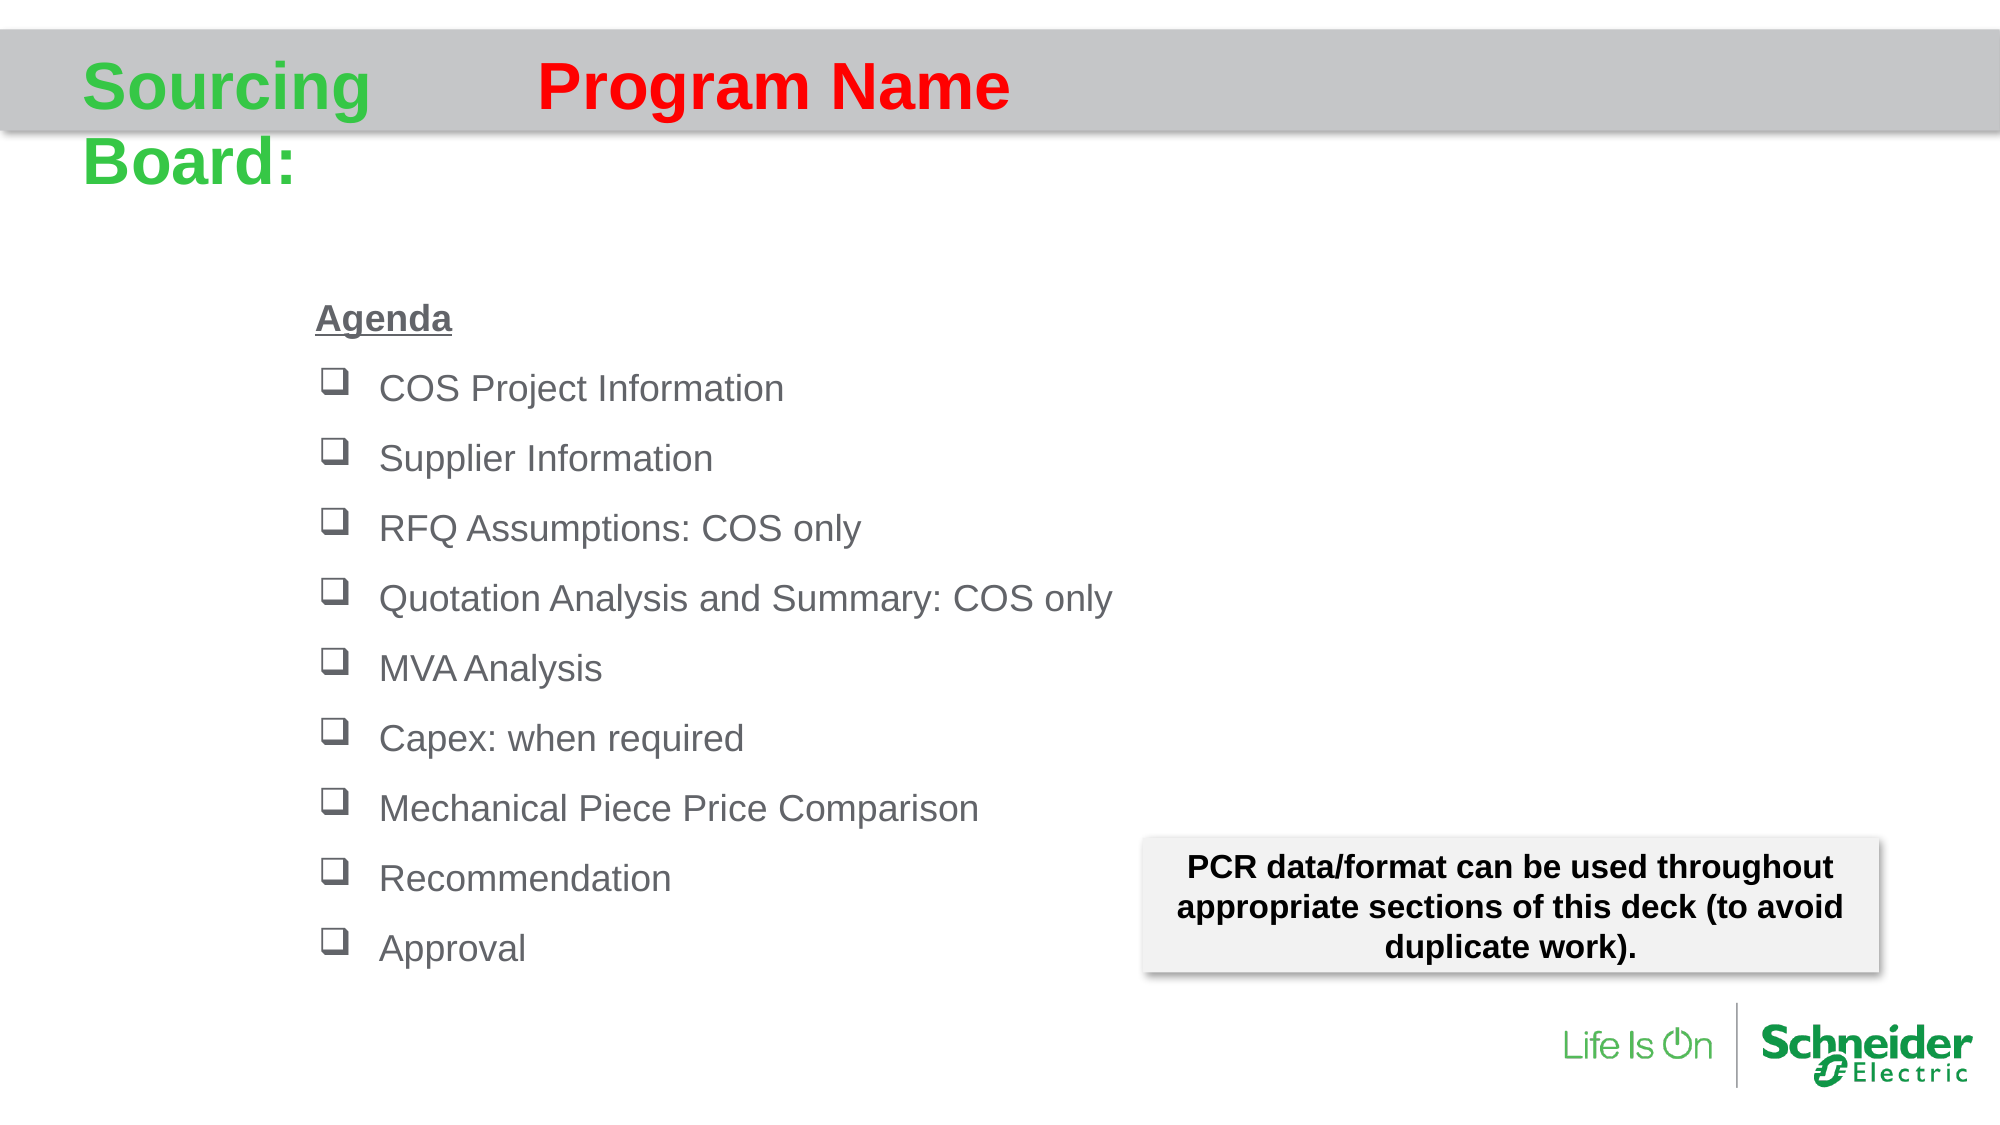

| Sourcing Board: | Program Name |
| --- | --- |
Agenda
COS Project Information
Supplier Information
RFQ Assumptions: COS only
Quotation Analysis and Summary: COS only
MVA Analysis
Capex: when required
Mechanical Piece Price Comparison
Recommendation
Approval
PCR data/format can be used throughout appropriate sections of this deck (to avoid duplicate work).